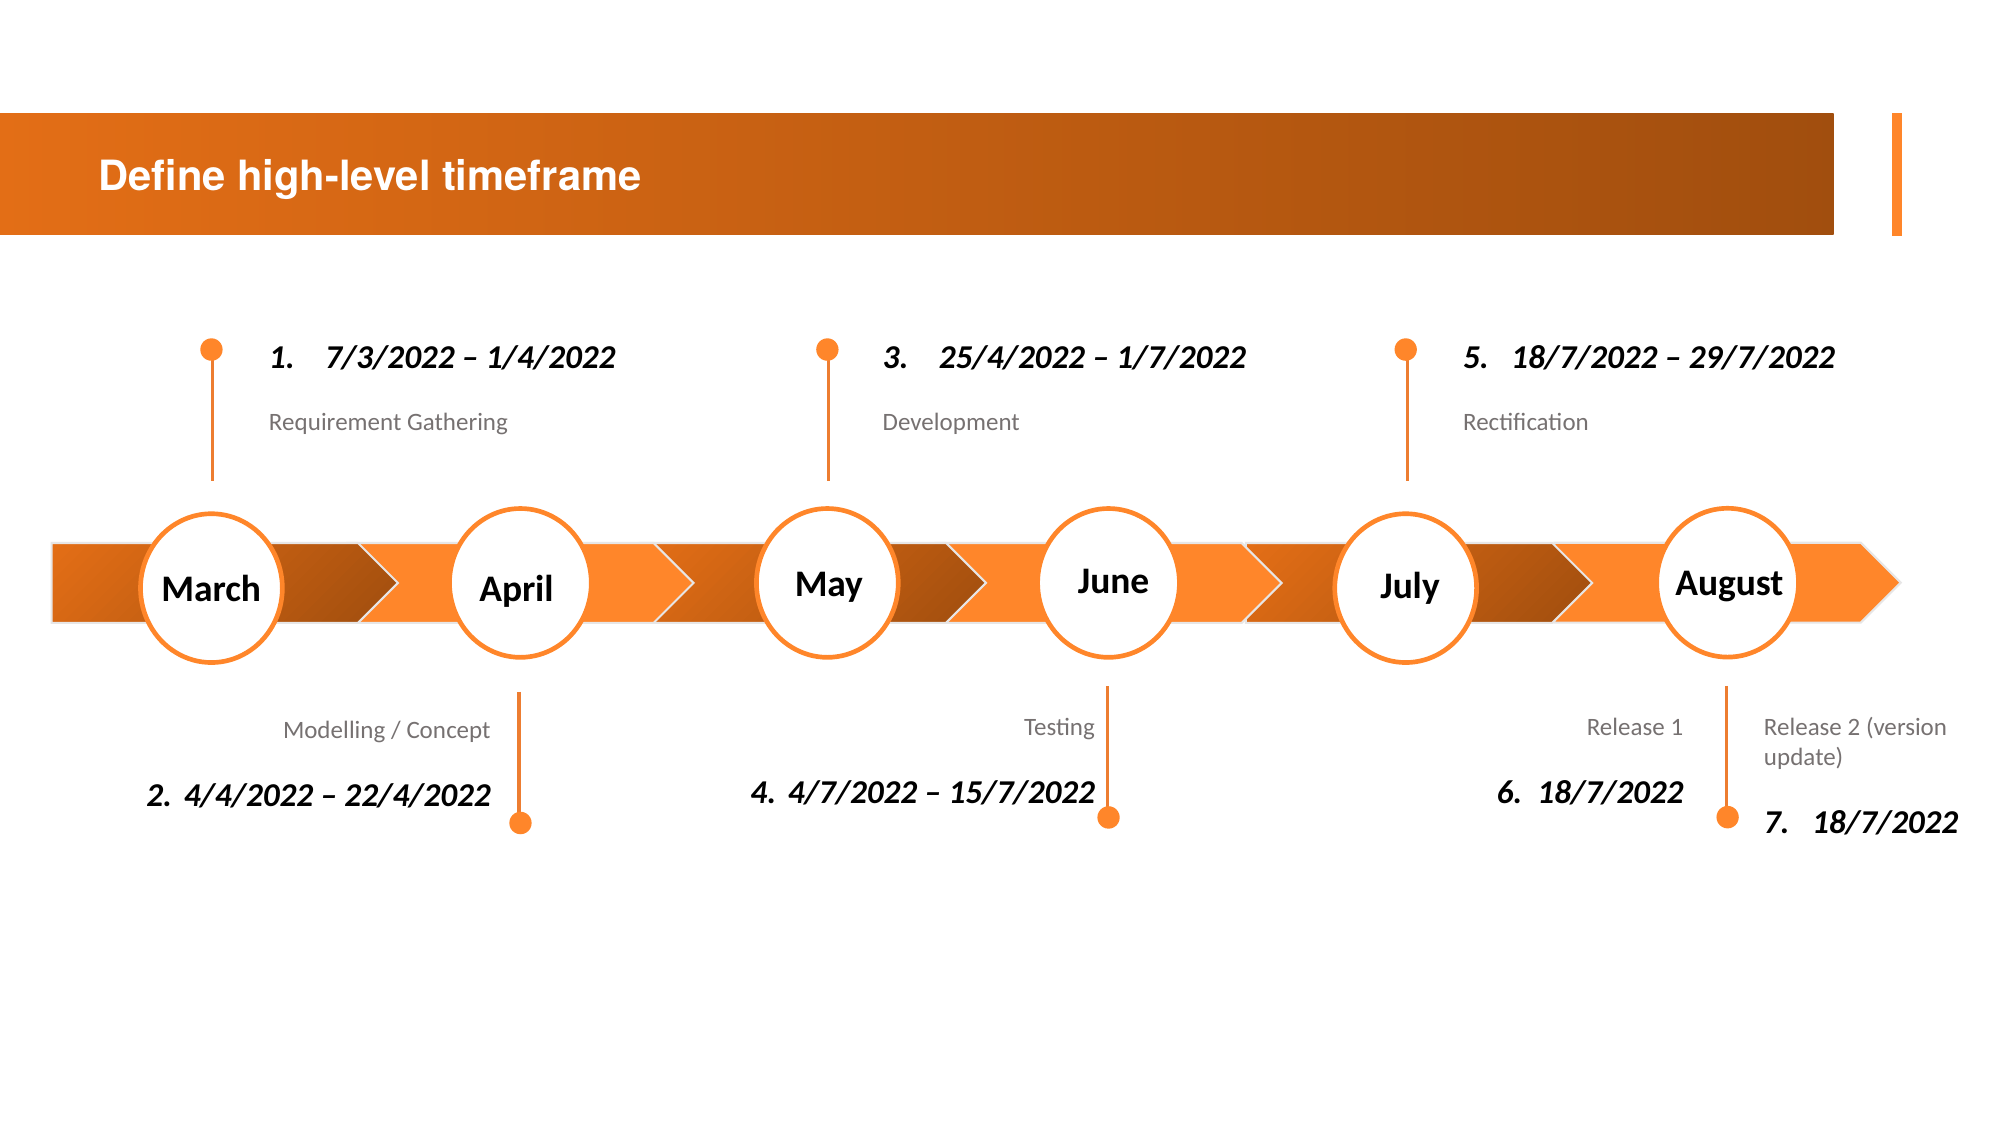

Define high-level timeframe
7/3/2022 – 1/4/2022

Requirement Gathering

25/4/2022 – 1/7/2022

Development
5.   18/7/2022 – 29/7/2022

Rectification

June
August
May
July
March
April

Release 1

6.  18/7/2022
Testing

4/7/2022 – 15/7/2022
Modelling / Concept

4/4/2022 – 22/4/2022

Release 2 (version update)

7.   18/7/2022